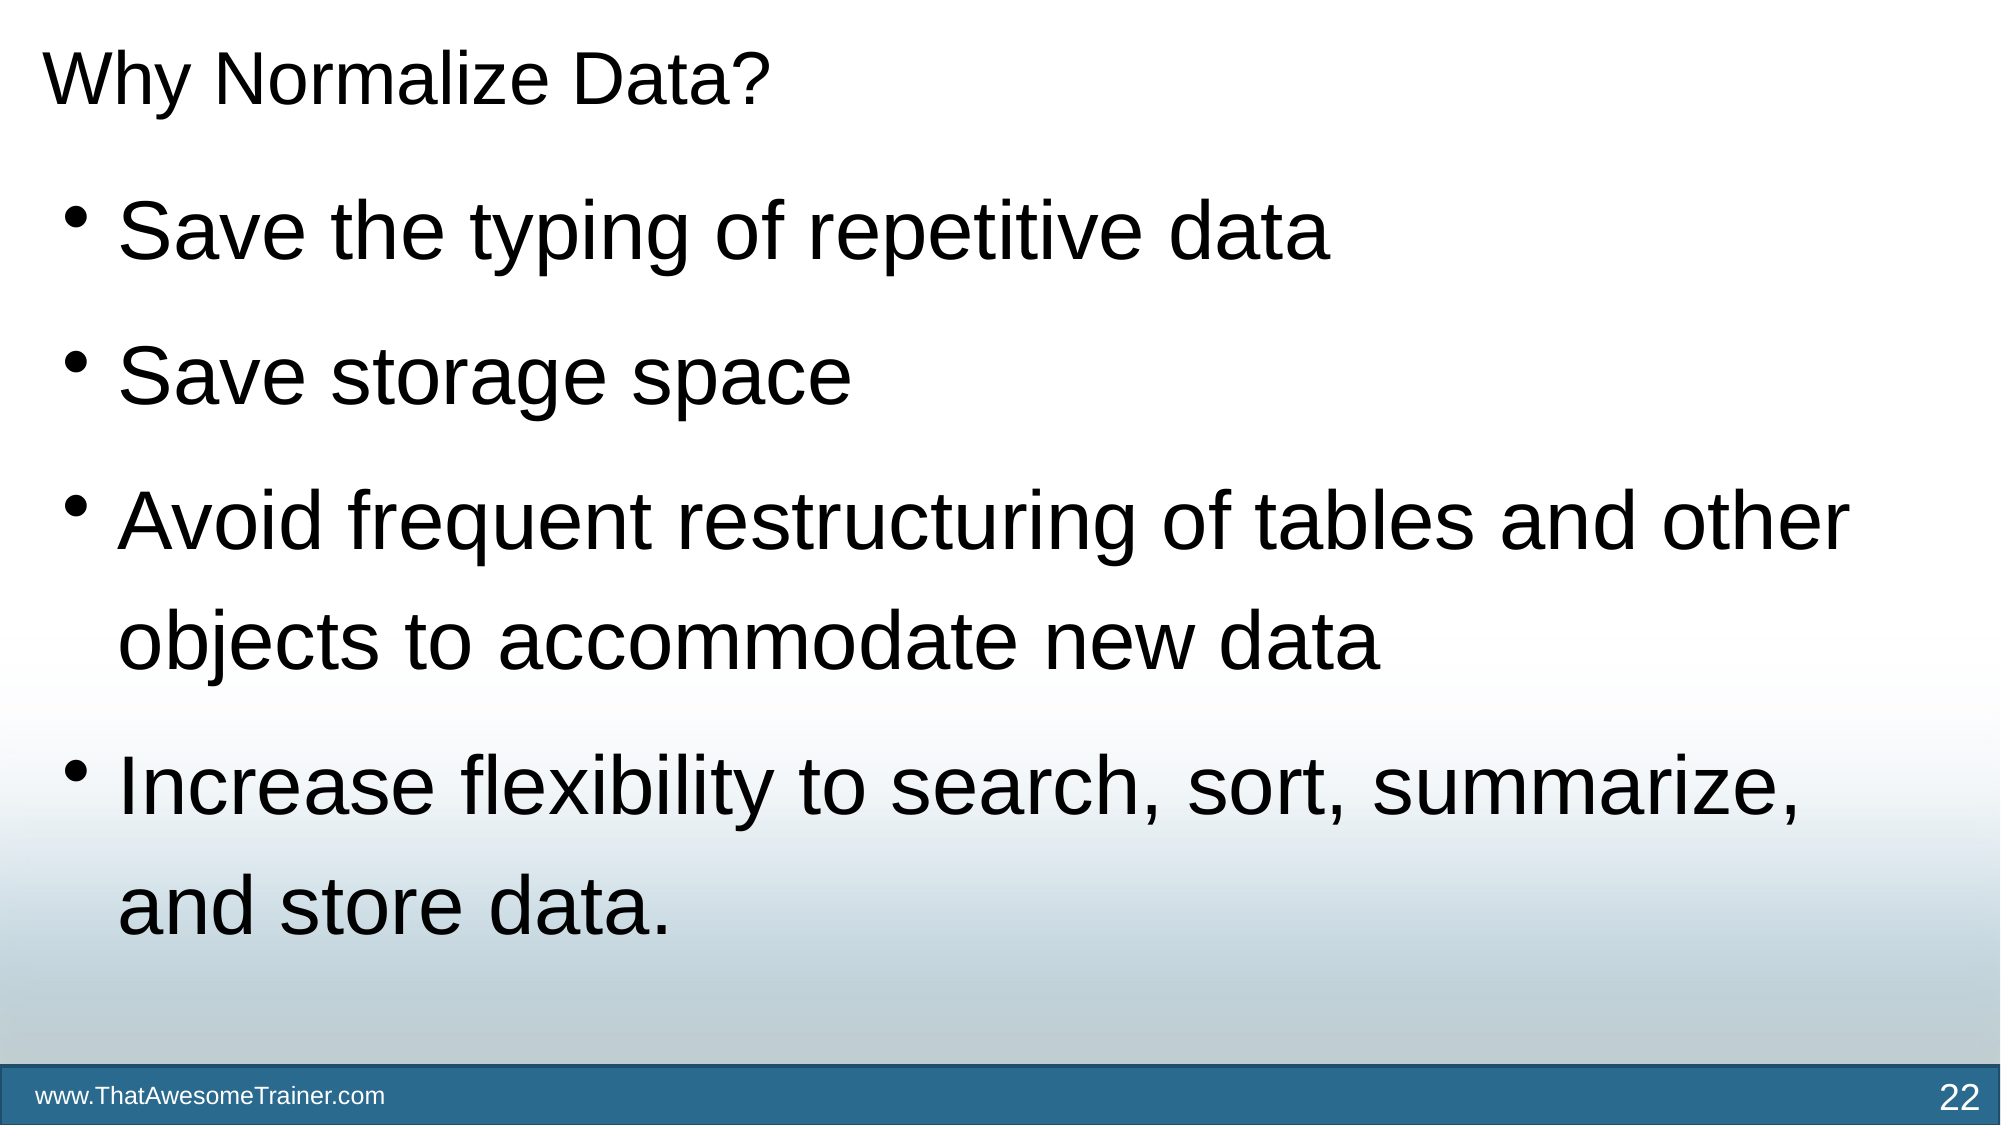

Why Normalize Data?
Save the typing of repetitive data
Save storage space
Avoid frequent restructuring of tables and other objects to accommodate new data
Increase flexibility to search, sort, summarize, and store data.